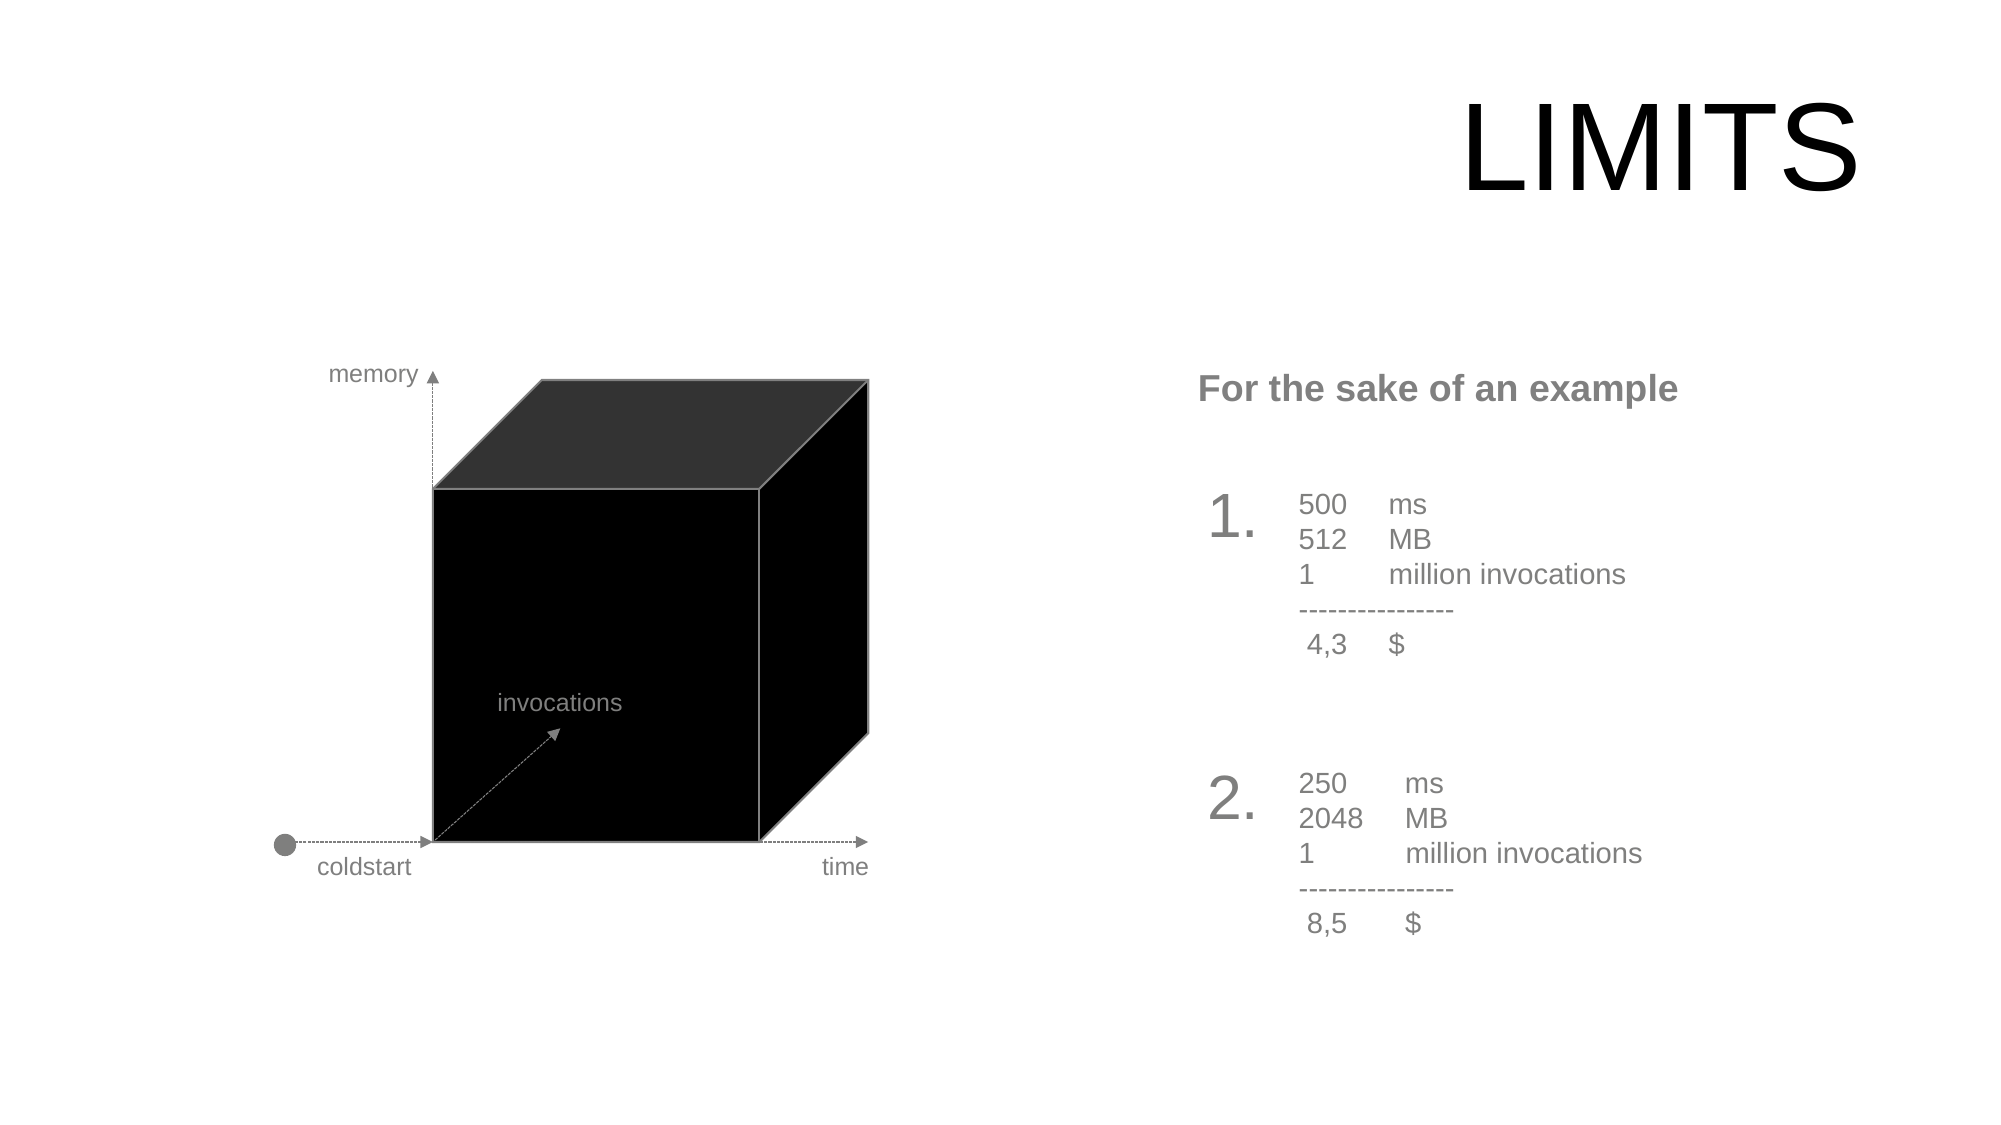

LIMITS
memory

500     ms
512     MB
1         million invocations
----------------
 4,3     $

250       ms
2048     MB
1           million invocations
----------------
 8,5       $

For the sake of an example

1.
invocations
2.
coldstart
# time